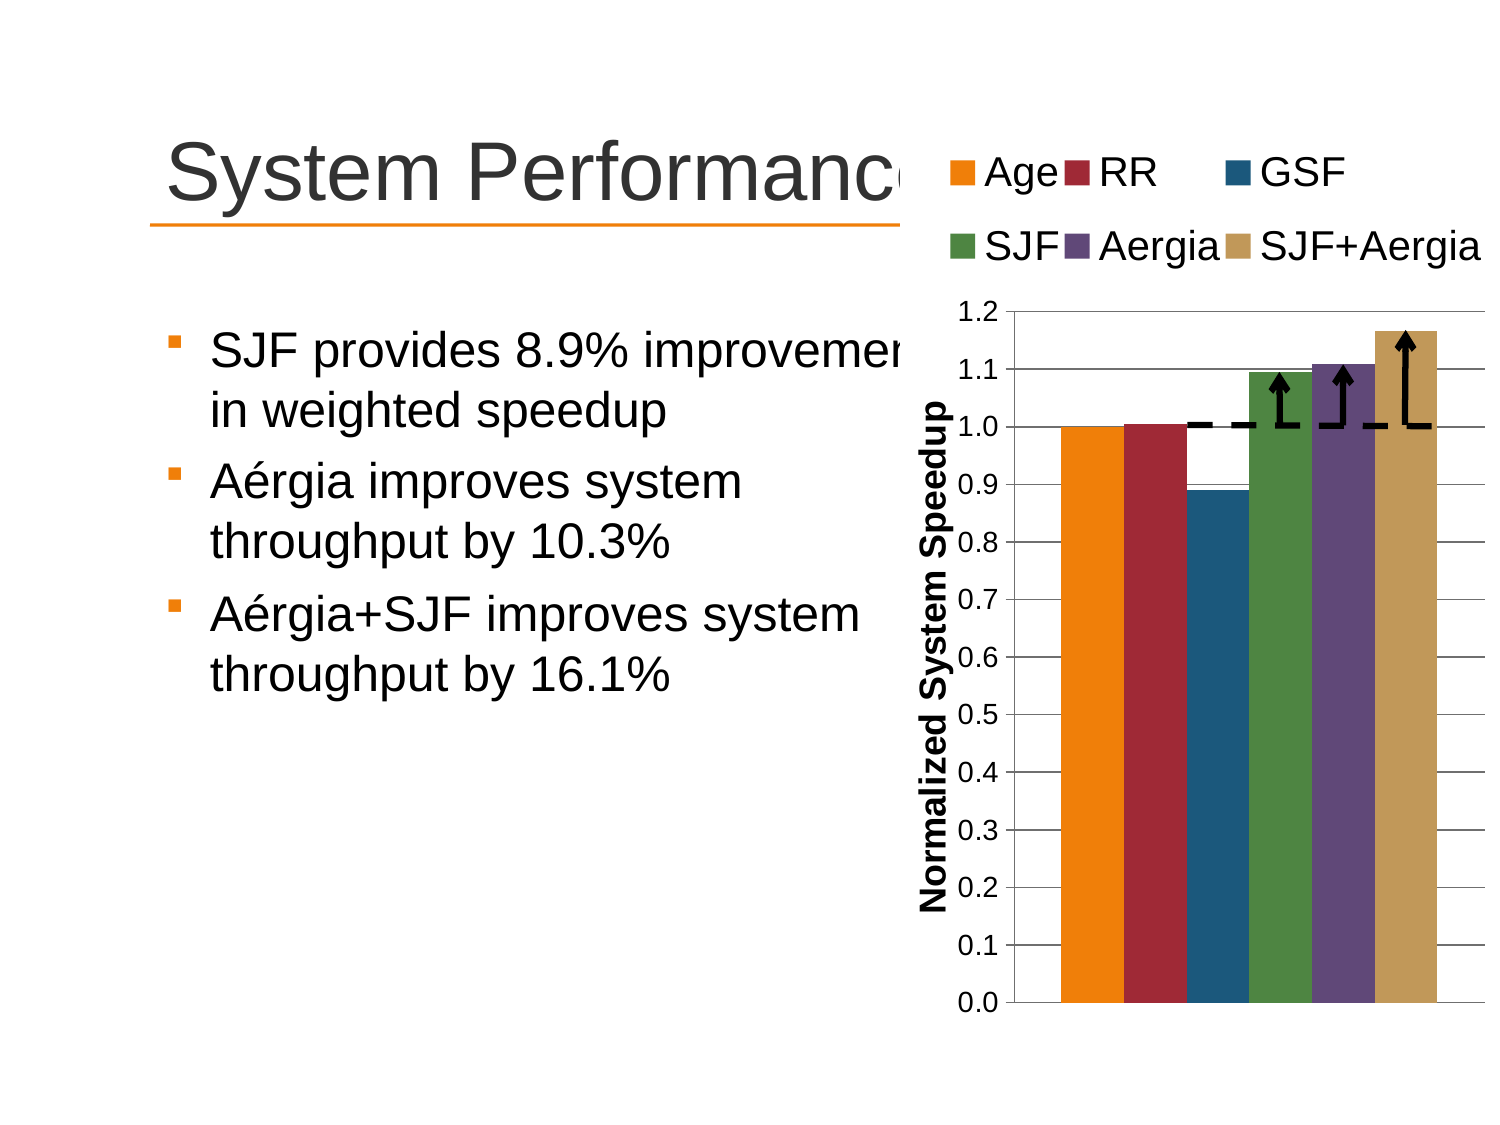

# System Performance

### Chart

| Category | Age | RR | GSF | SJF | Aergia | SJF+Aergia |
|---|---|---|---|---|---|---|
SJF provides 8.9% improvement
in weighted speedup
Aérgia improves system
throughput by 10.3%
Aérgia+SJF improves system
throughput by 16.1%